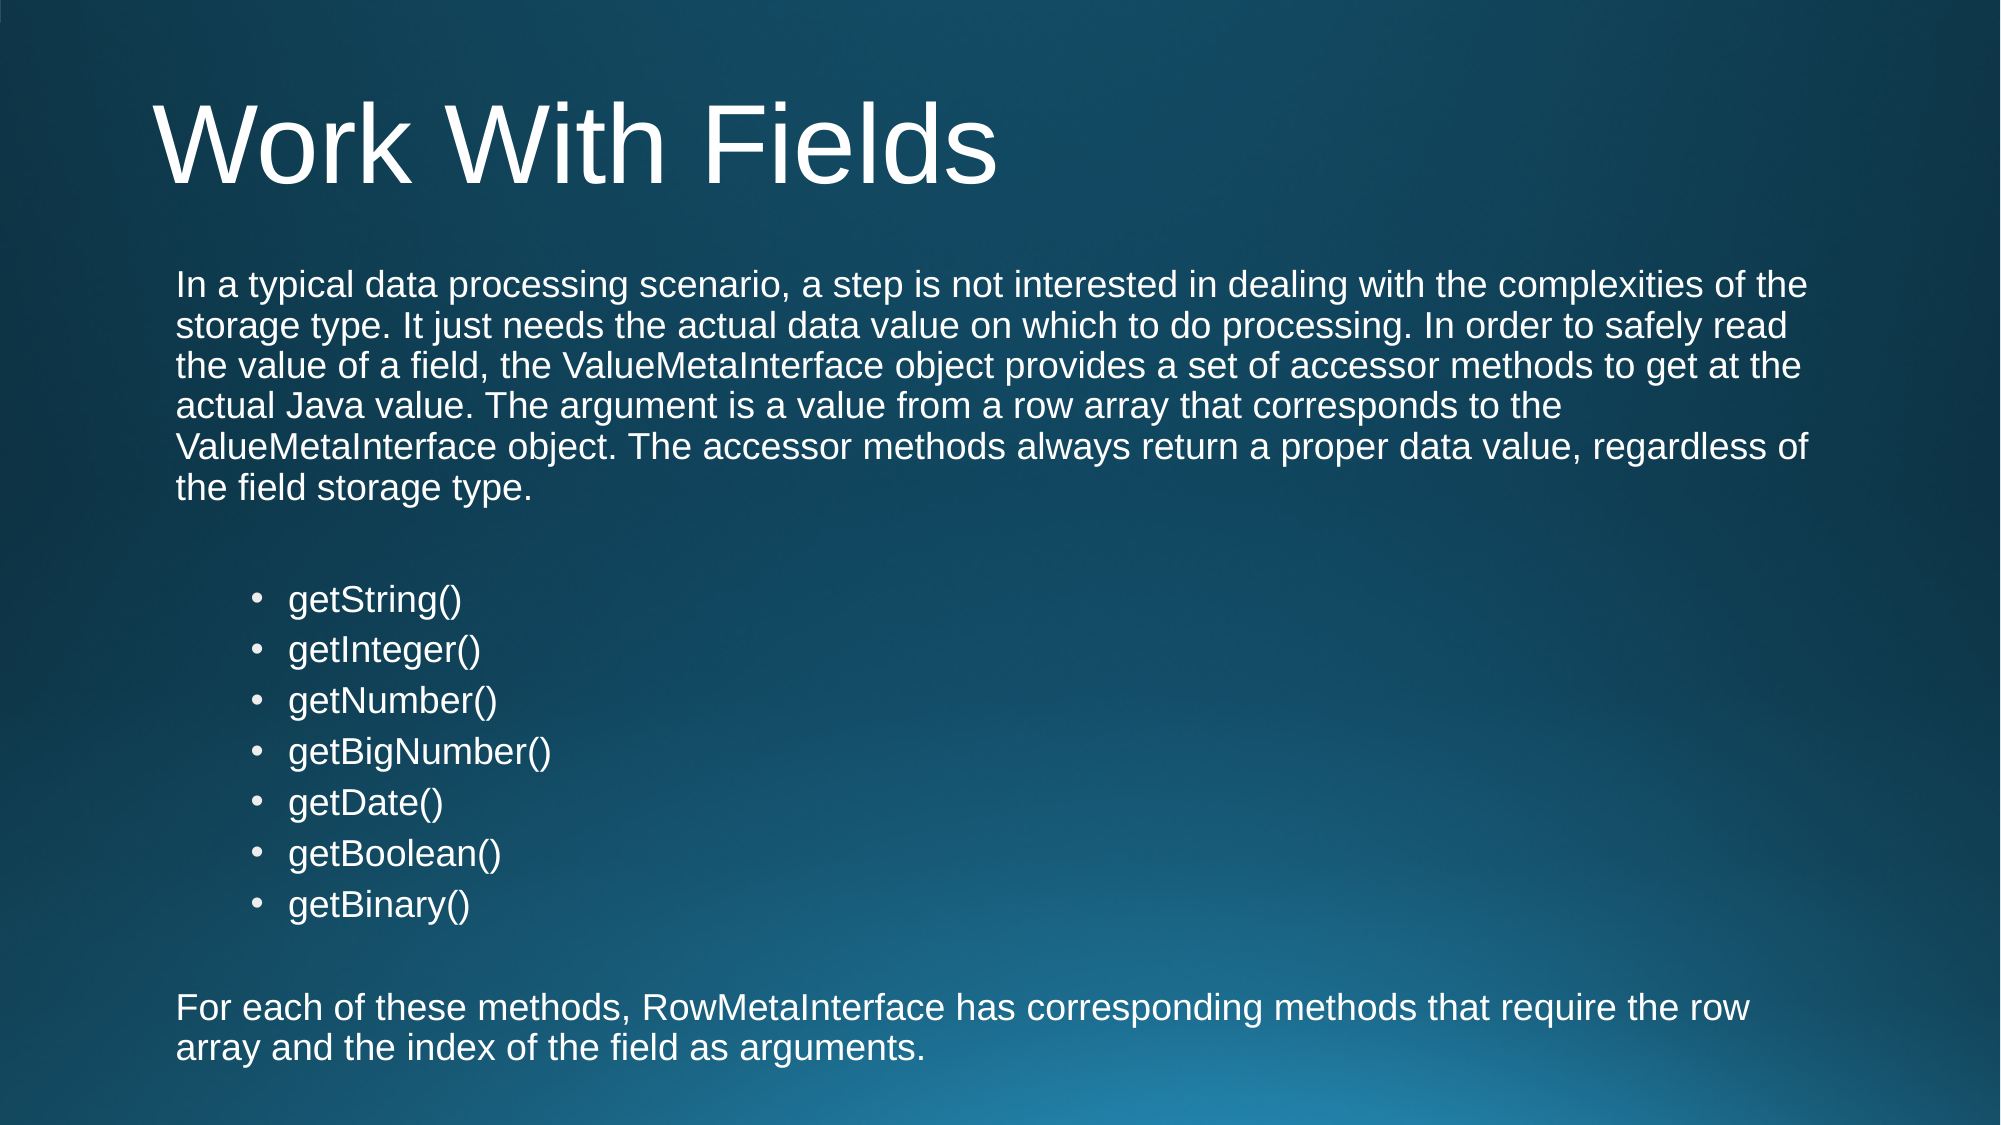

# Work With Fields
In a typical data processing scenario, a step is not interested in dealing with the complexities of the storage type. It just needs the actual data value on which to do processing. In order to safely read the value of a field, the ValueMetaInterface object provides a set of accessor methods to get at the actual Java value. The argument is a value from a row array that corresponds to the ValueMetaInterface object. The accessor methods always return a proper data value, regardless of the field storage type.

getString()
getInteger()
getNumber()
getBigNumber()
getDate()
getBoolean()
getBinary()

For each of these methods, RowMetaInterface has corresponding methods that require the row array and the index of the field as arguments.